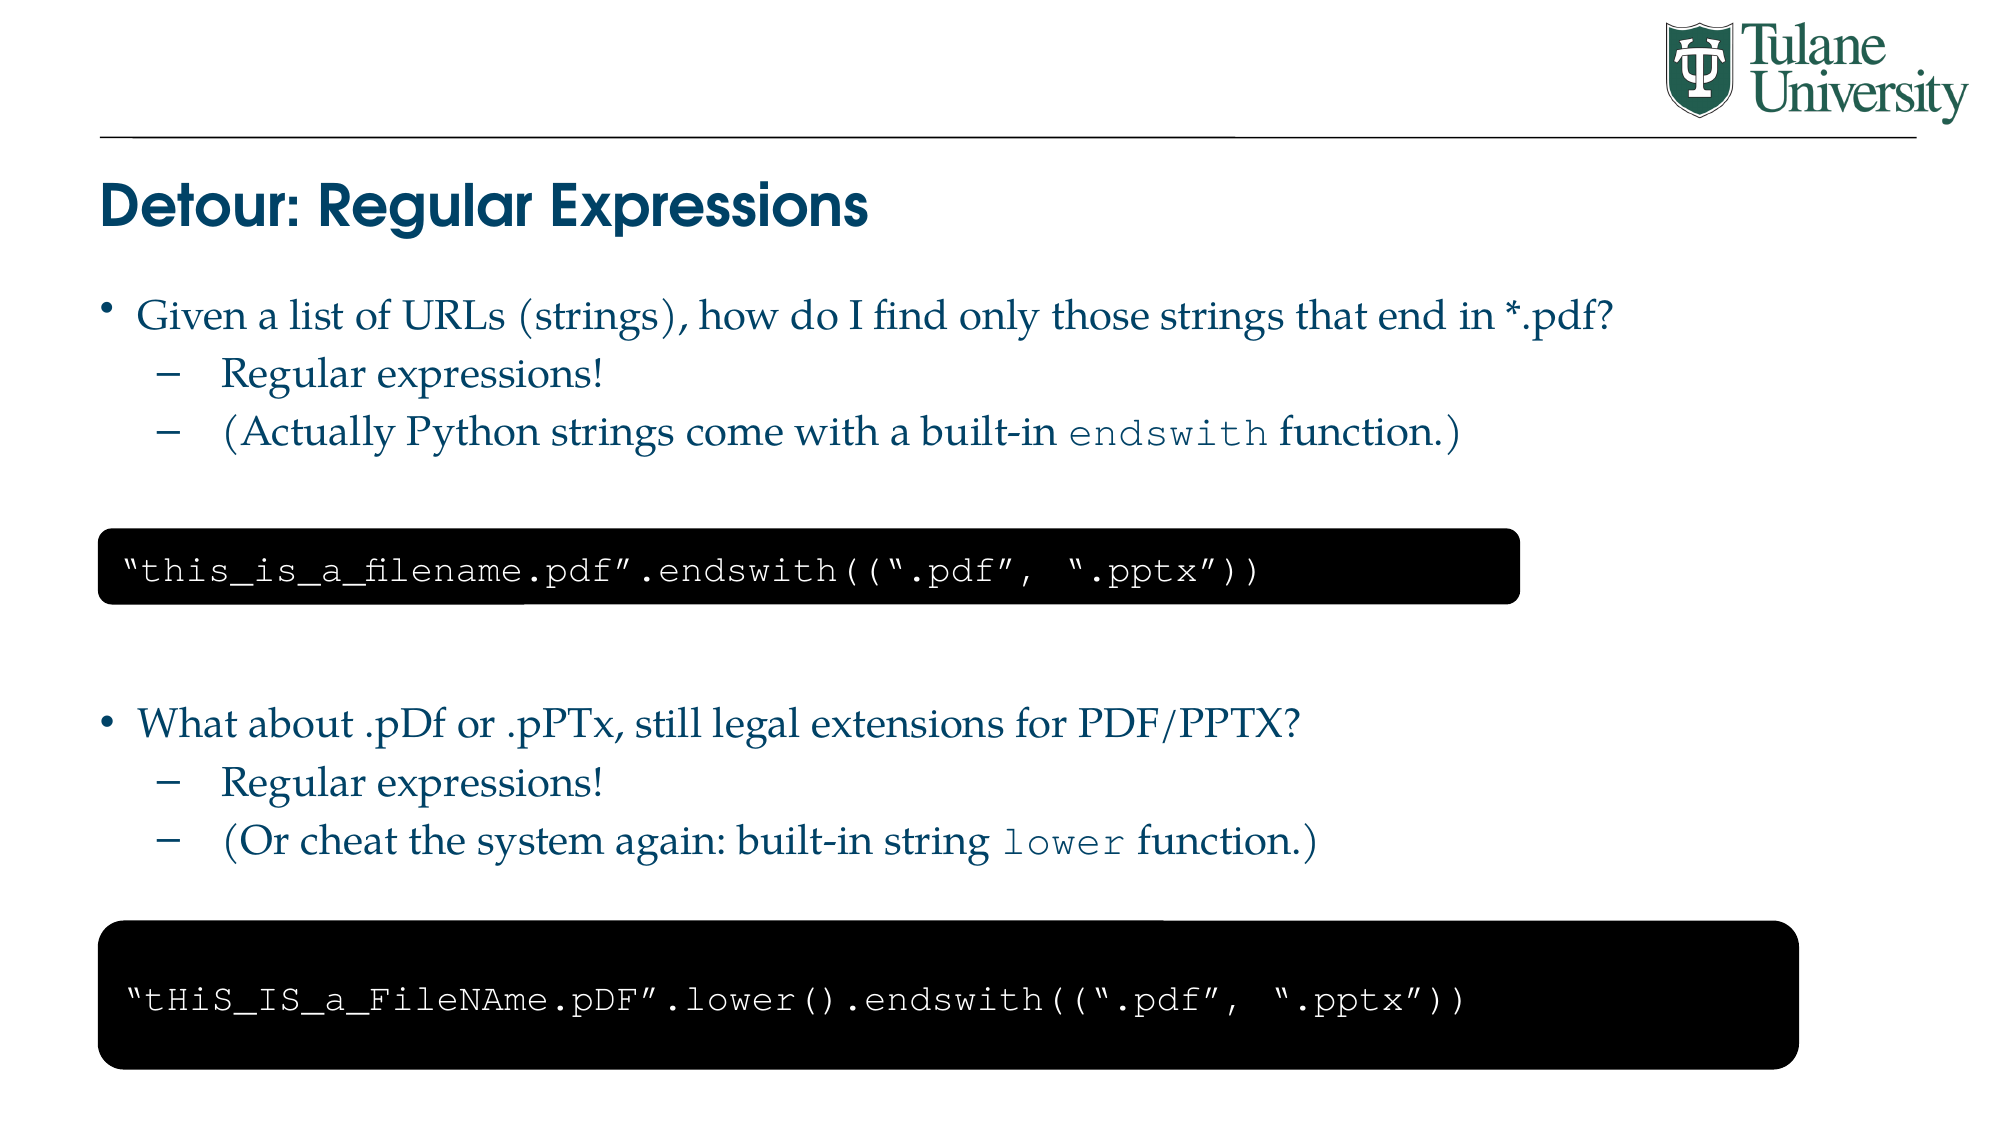

# Detour: Regular Expressions
Given a list of URLs (strings), how do I find only those strings that end in *.pdf?
Regular expressions!
(Actually Python strings come with a built-in endswith function.)

What about .pDf or .pPTx, still legal extensions for PDF/PPTX?
Regular expressions!
(Or cheat the system again: built-in string lower function.)
“this_is_a_filename.pdf”.endswith((“.pdf”, “.pptx”))
“tHiS_IS_a_FileNAme.pDF”.lower().endswith((“.pdf”, “.pptx”))